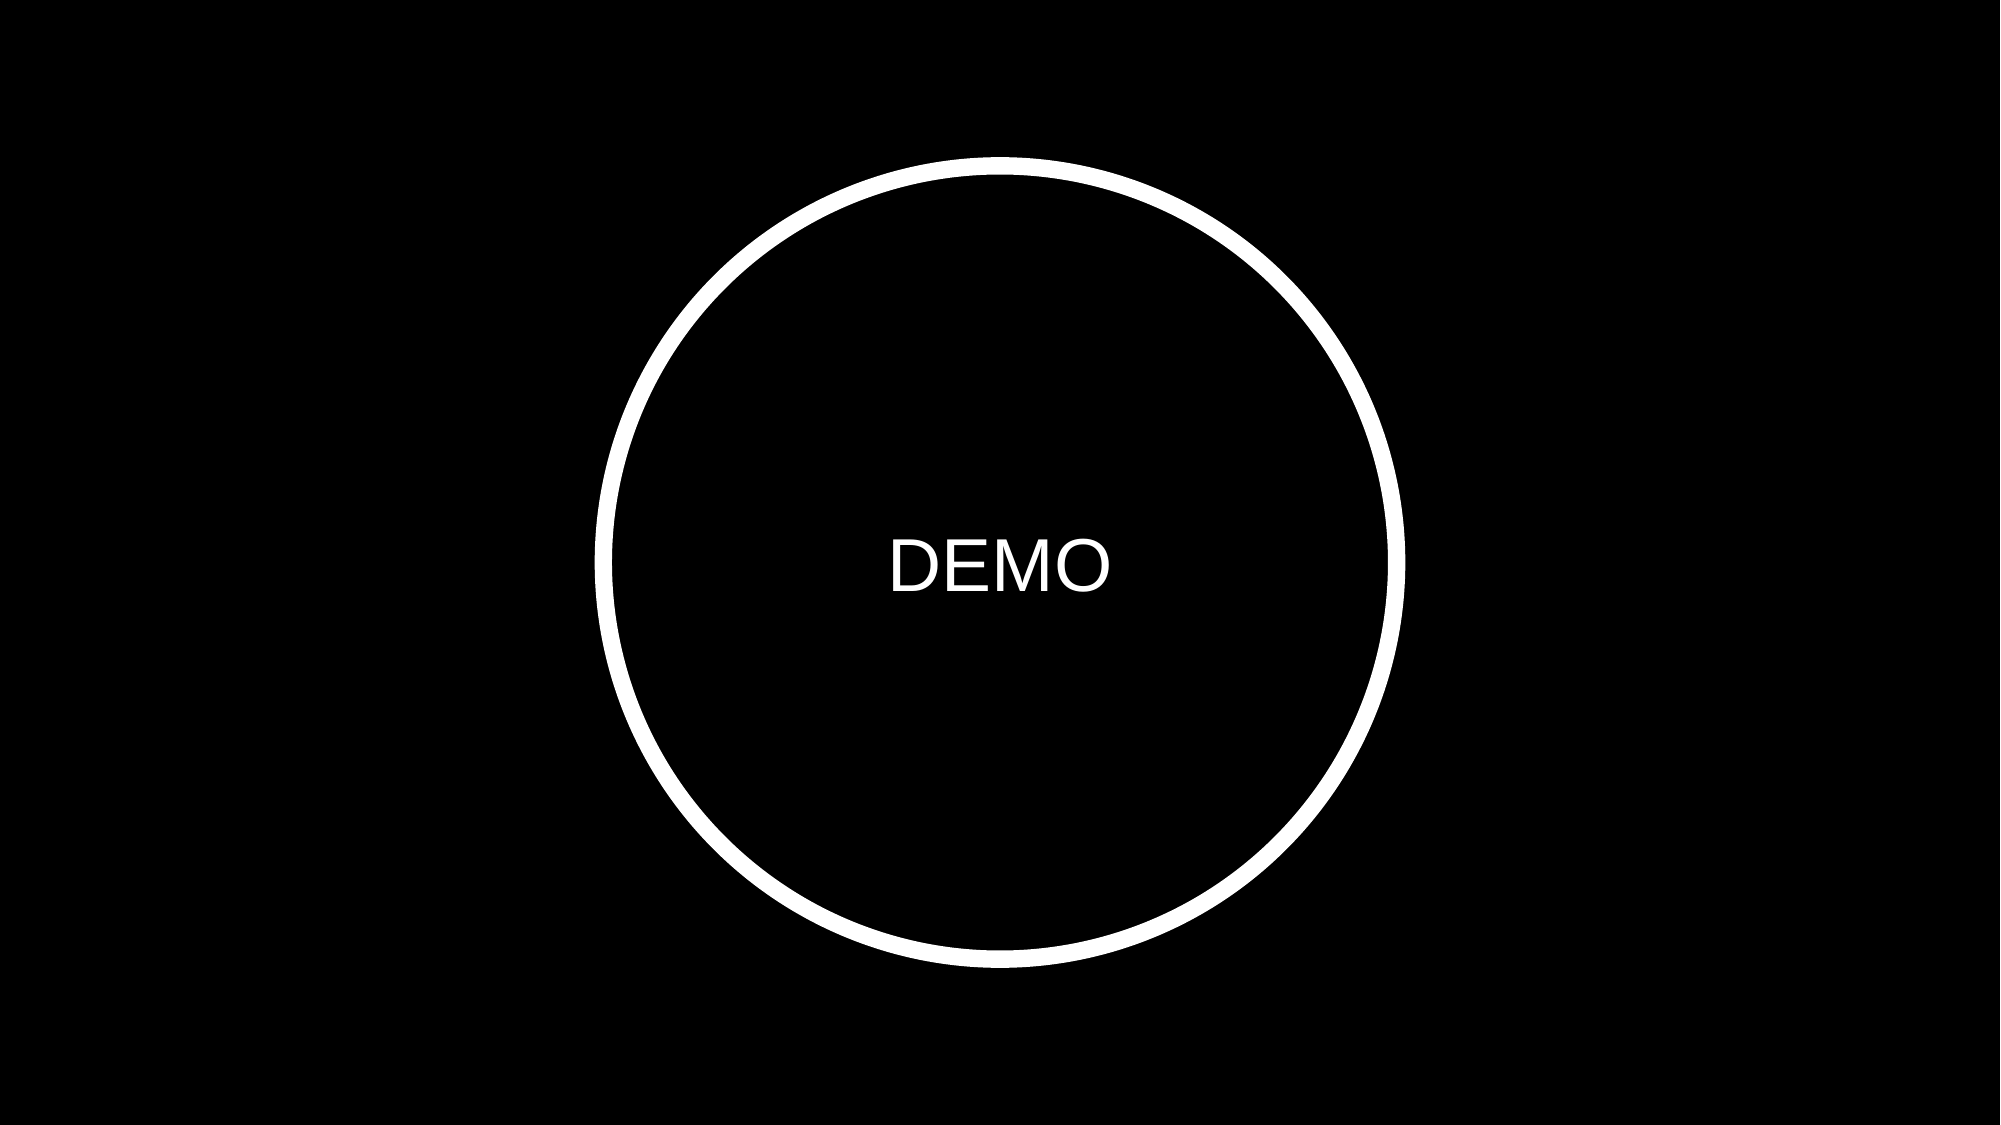

HAND SIGNALS WITH VISUAL DATA
DEEP LEARNING

DEMO

CONVOLUTION
+ ACTIVATION
(32,198,198)
CONVOLUTION
+ ACTIVATION
(32,196,196)
POOLING
& DROPOUT
(32,98,98)
FLATTEN
(307328)
DENSE, ACTIVATION
& DROPOUT
(128)
FULLY
CONNECTED
(5)